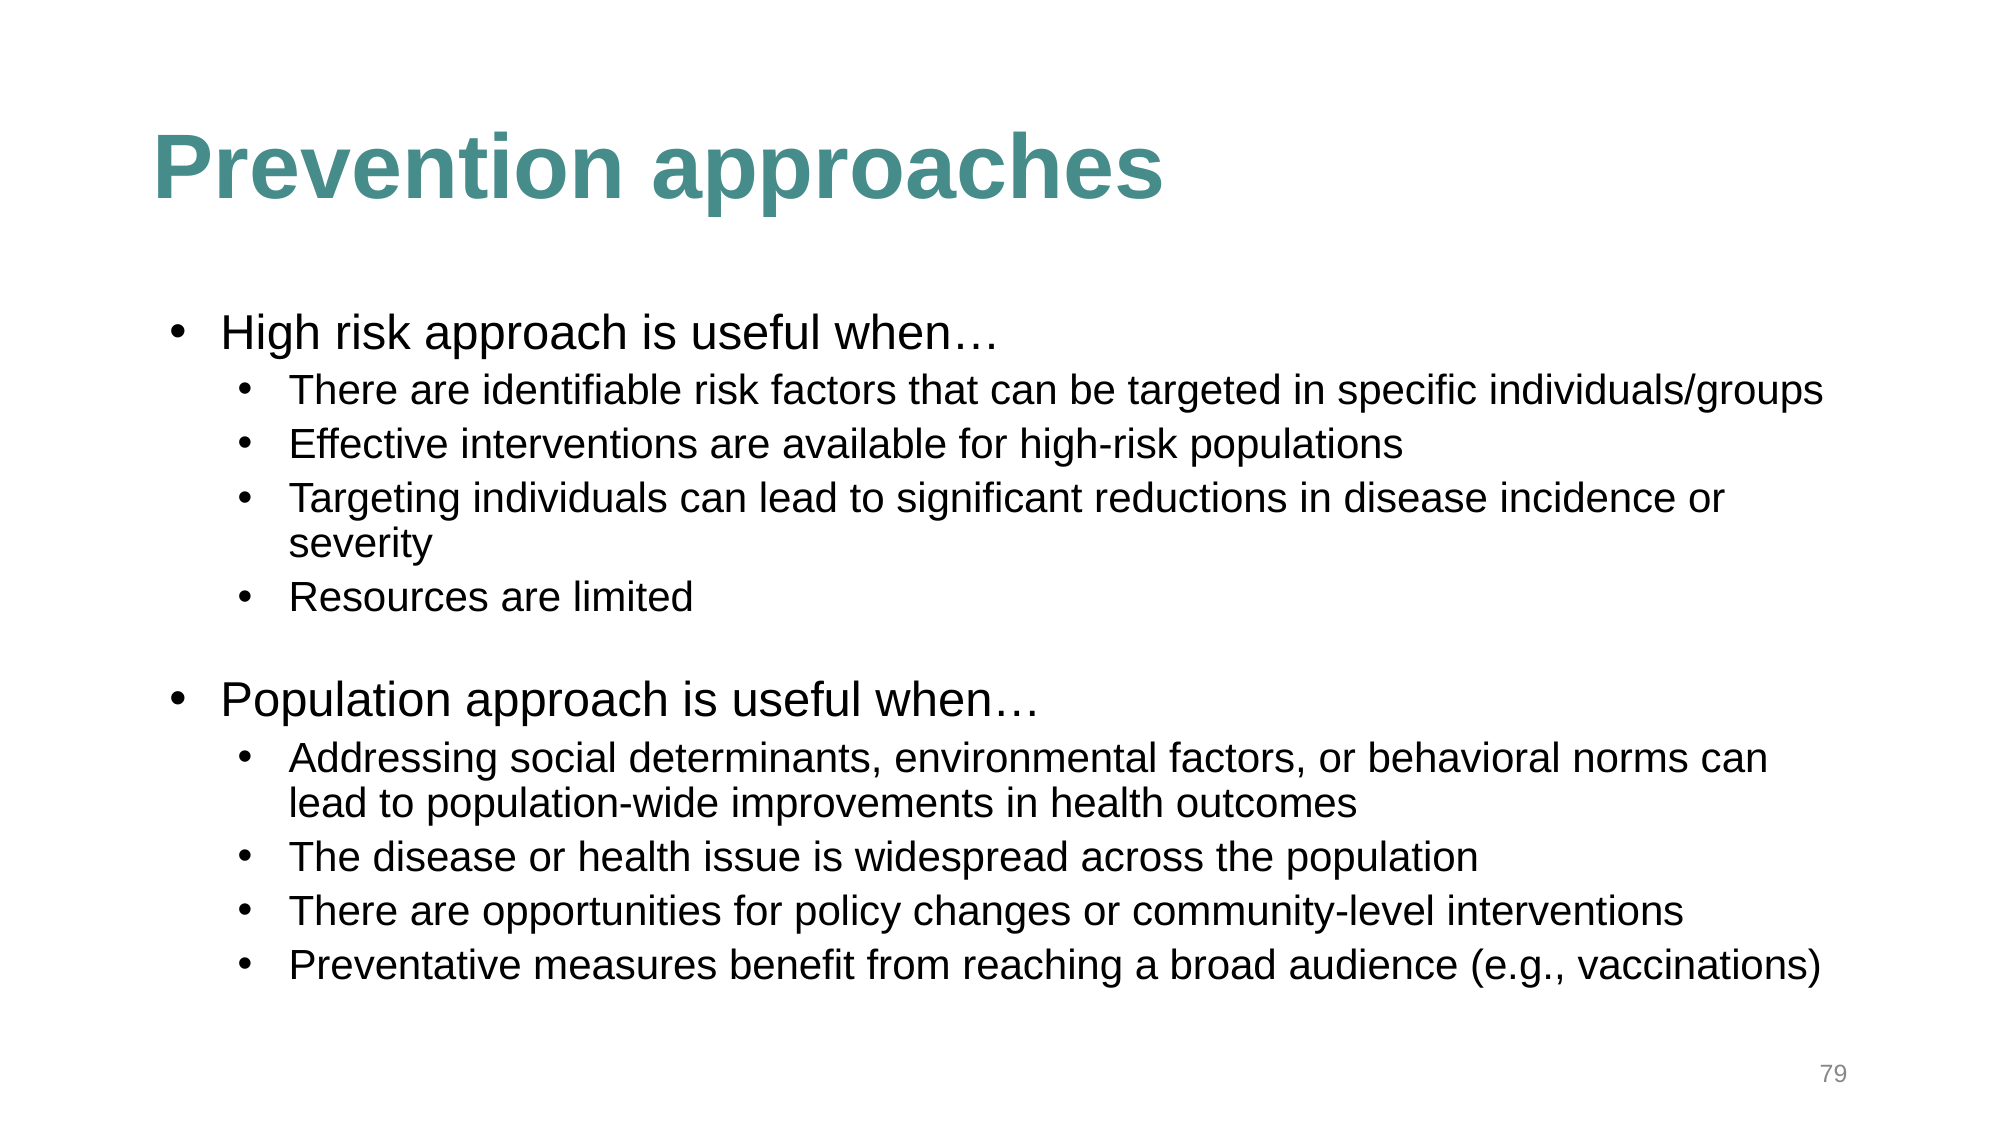

# Prevention approaches
High risk approach is useful when…
There are identifiable risk factors that can be targeted in specific individuals/groups
Effective interventions are available for high-risk populations
Targeting individuals can lead to significant reductions in disease incidence or severity
Resources are limited

Population approach is useful when…
Addressing social determinants, environmental factors, or behavioral norms can lead to population-wide improvements in health outcomes
The disease or health issue is widespread across the population
There are opportunities for policy changes or community-level interventions
Preventative measures benefit from reaching a broad audience (e.g., vaccinations)
79